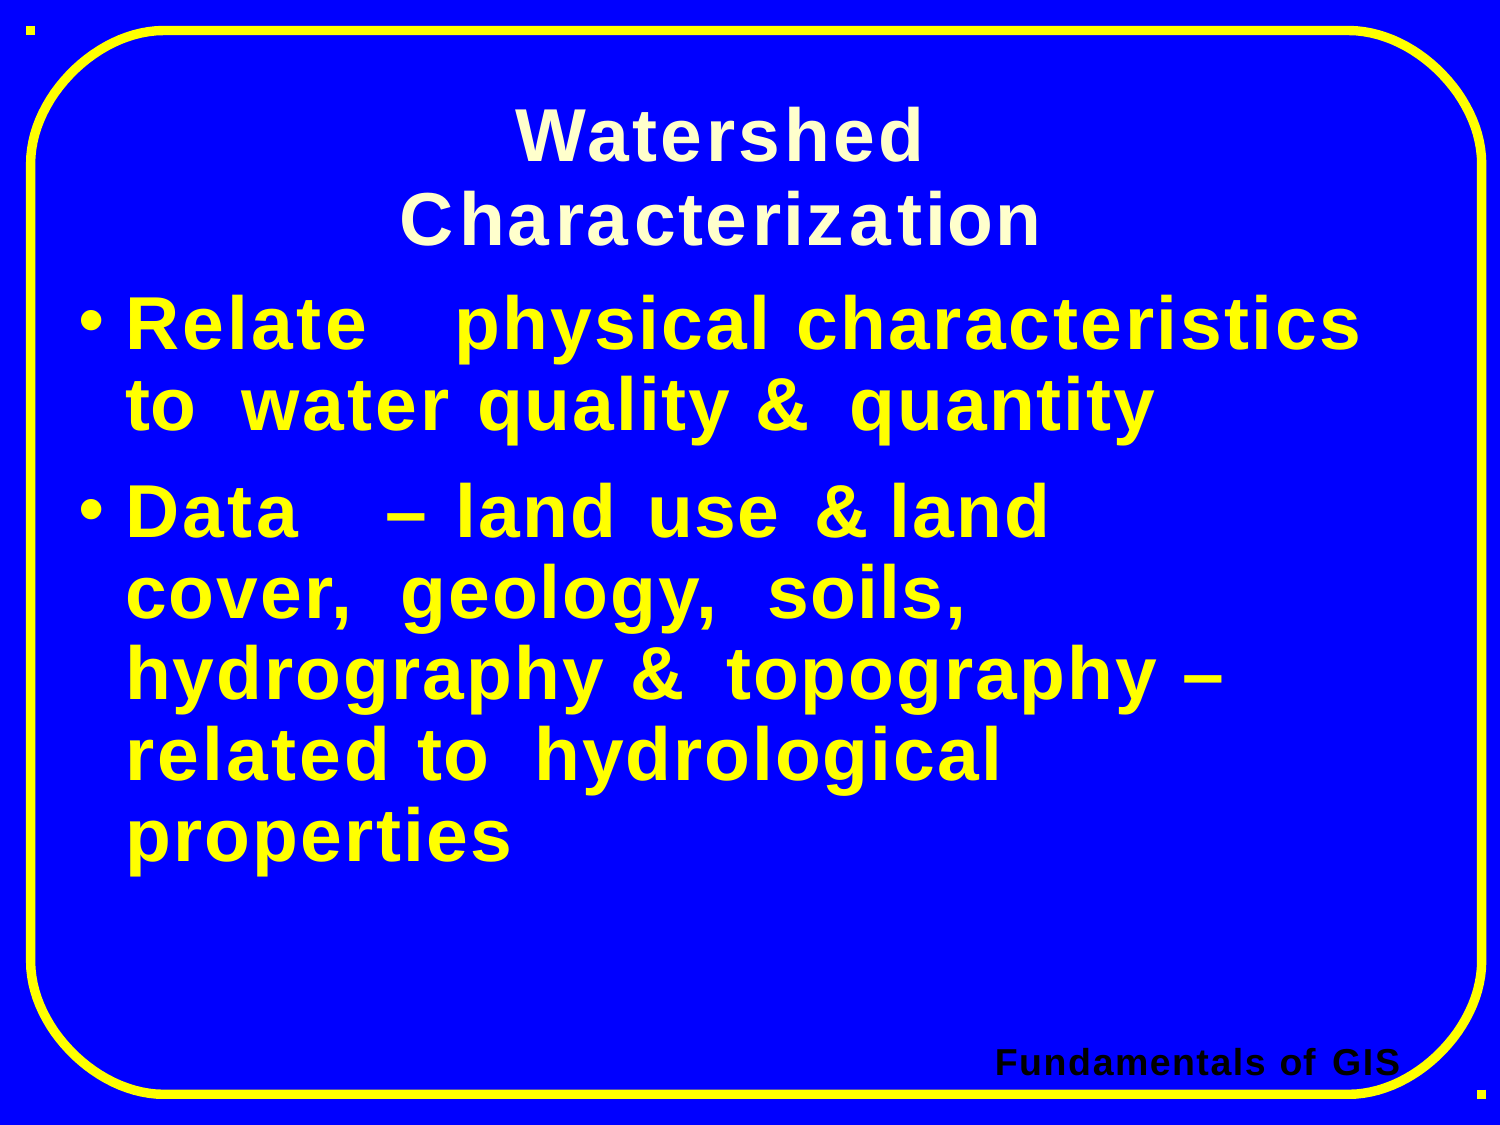

# Watershed
Characterization
Relate	physical characteristics to  water quality & quantity
Data	– land use	& land cover,  geology,	soils,	hydrography &  topography – related to  hydrological properties
Fundamentals of GIS